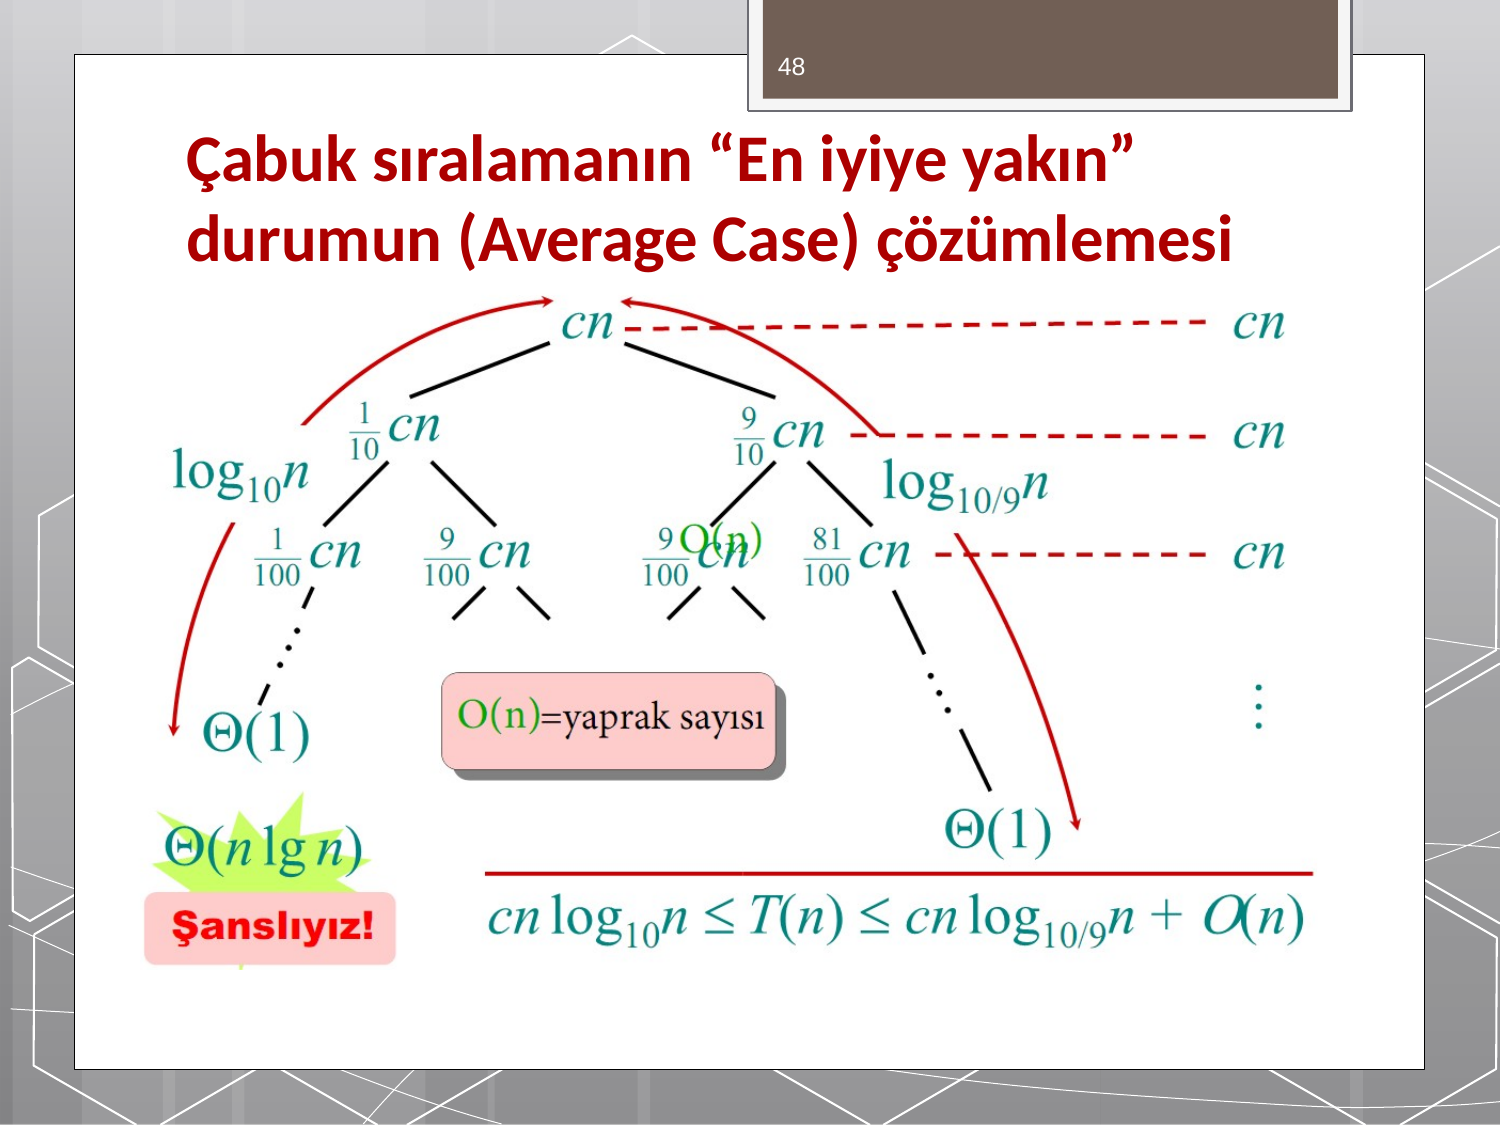

48
# Çabuk sıralamanın “En iyiye yakın”  durumun (Average Case) çözümlemesi